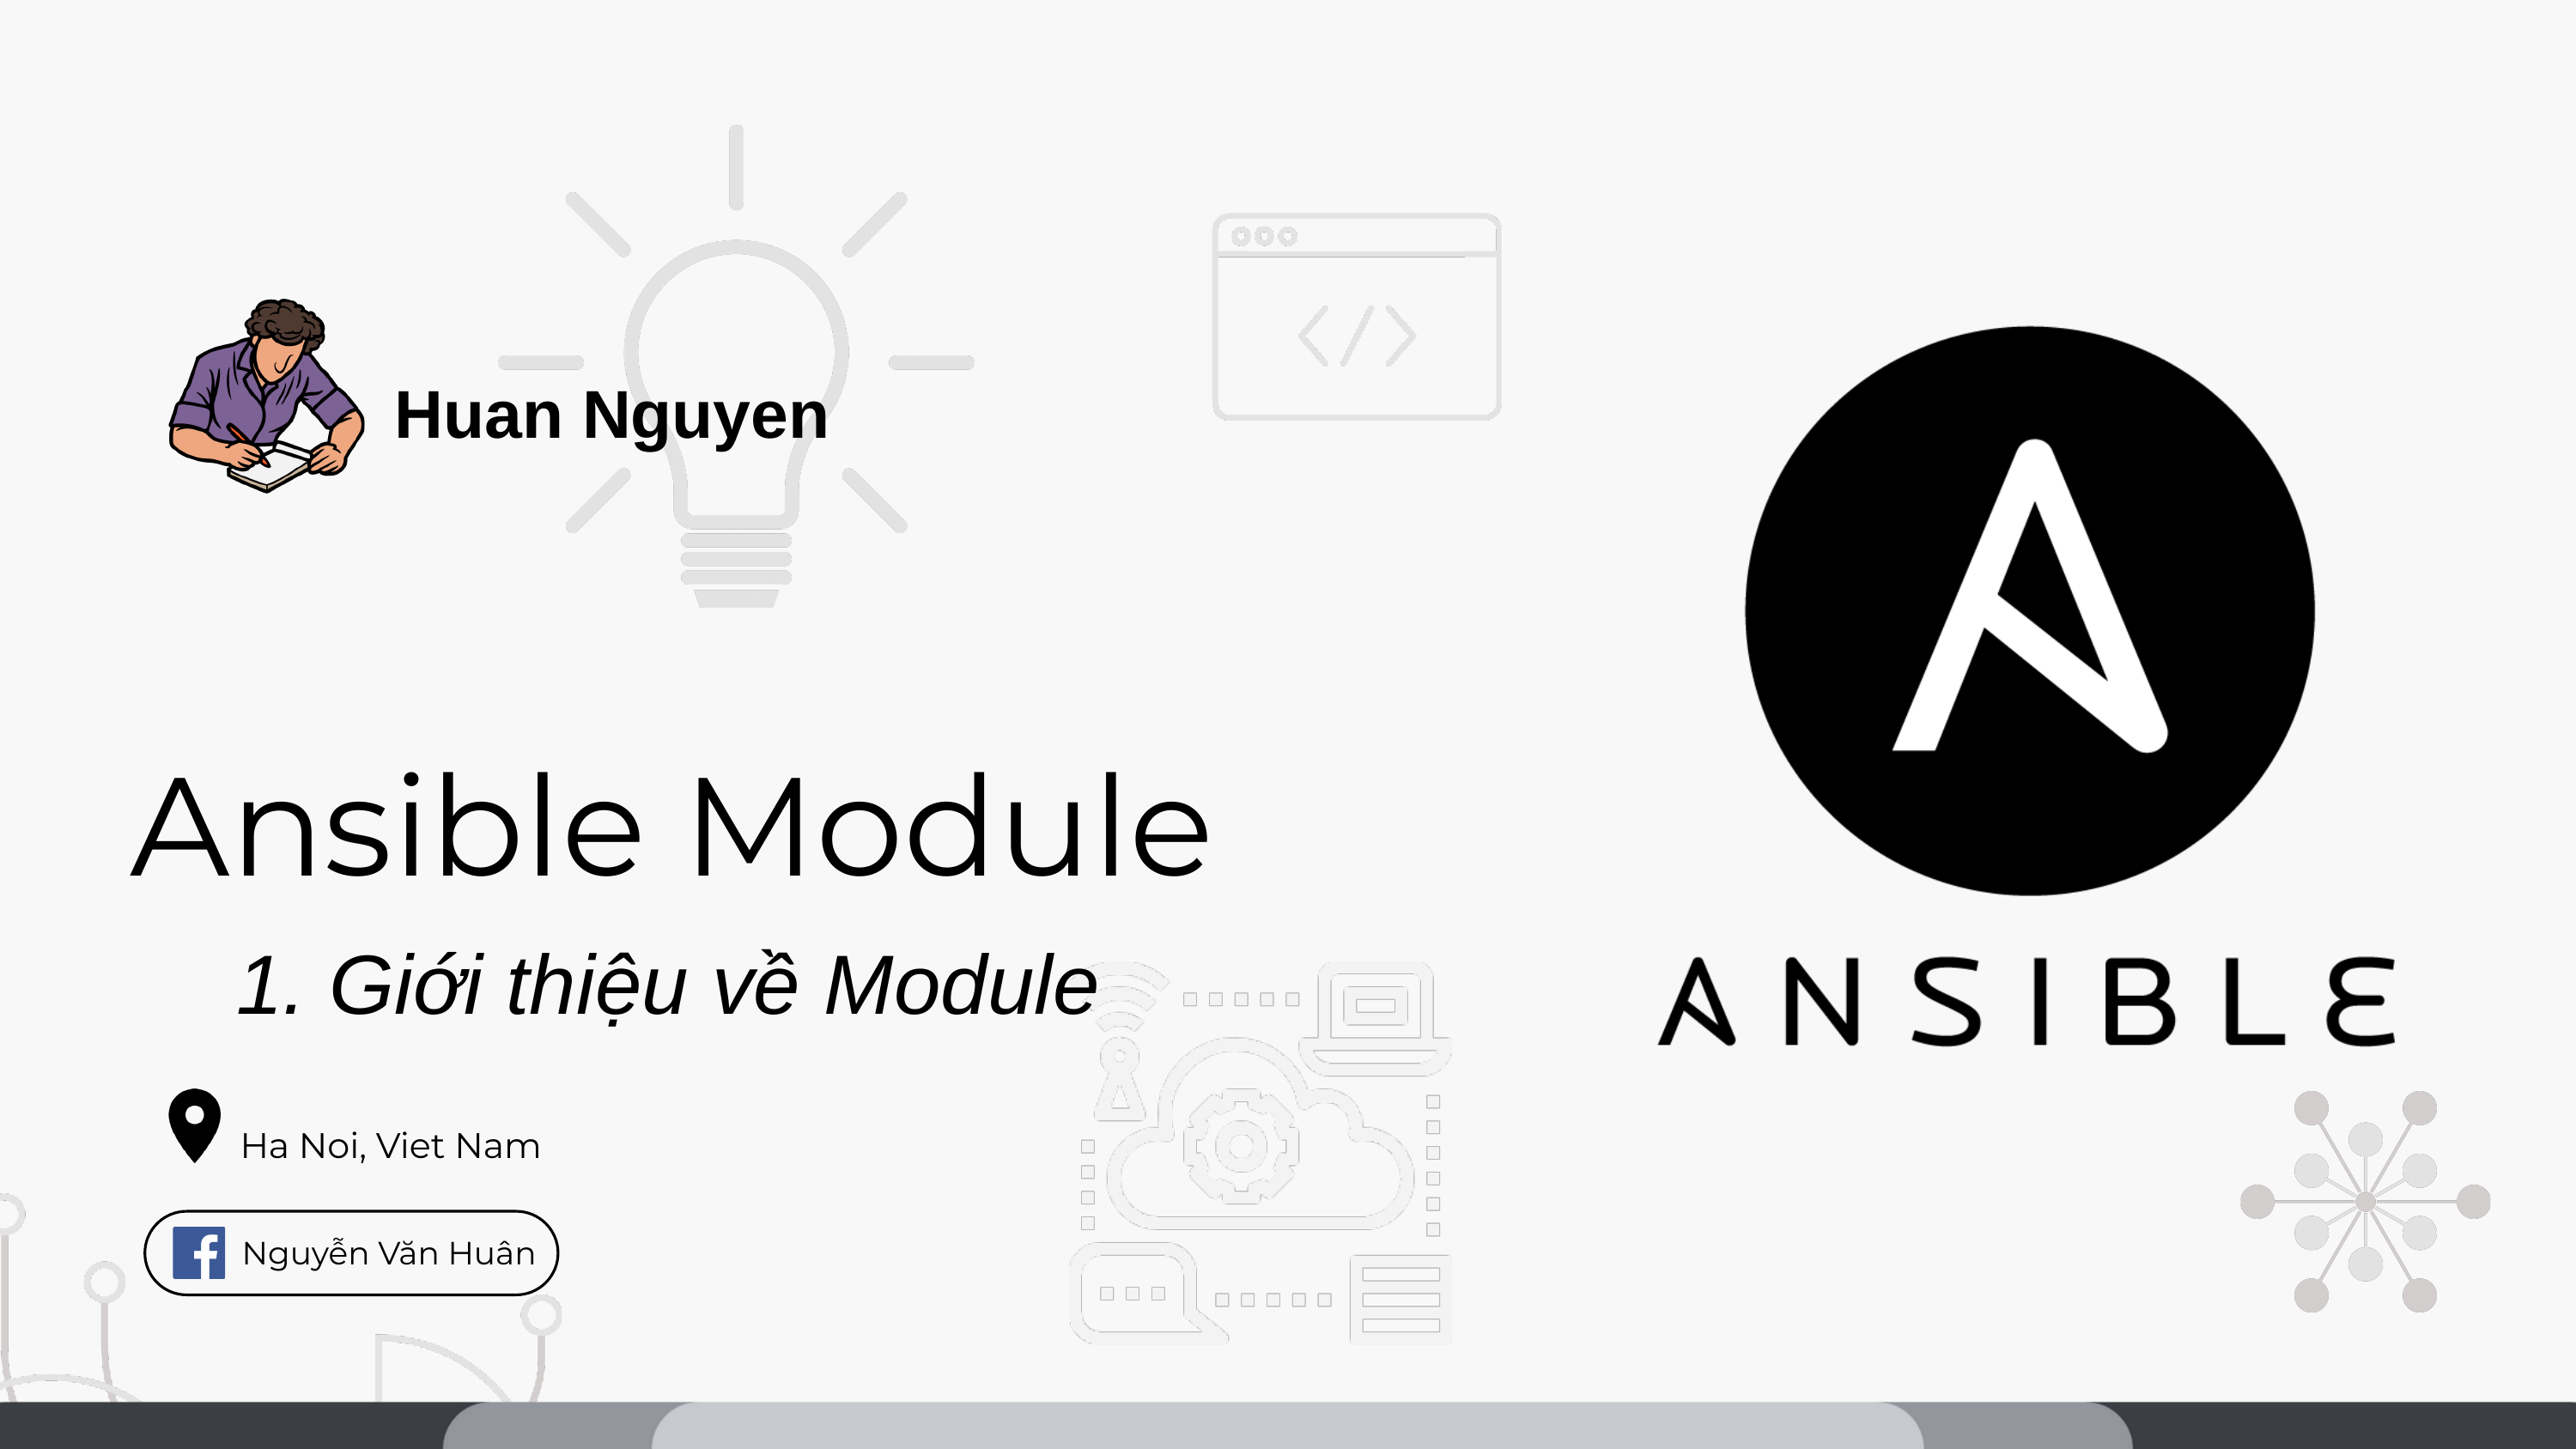

Huan Nguyen
Ansible Module
1. Giới thiệu về Module

Ha Noi, Viet Nam

         Nguyễn Văn Huân